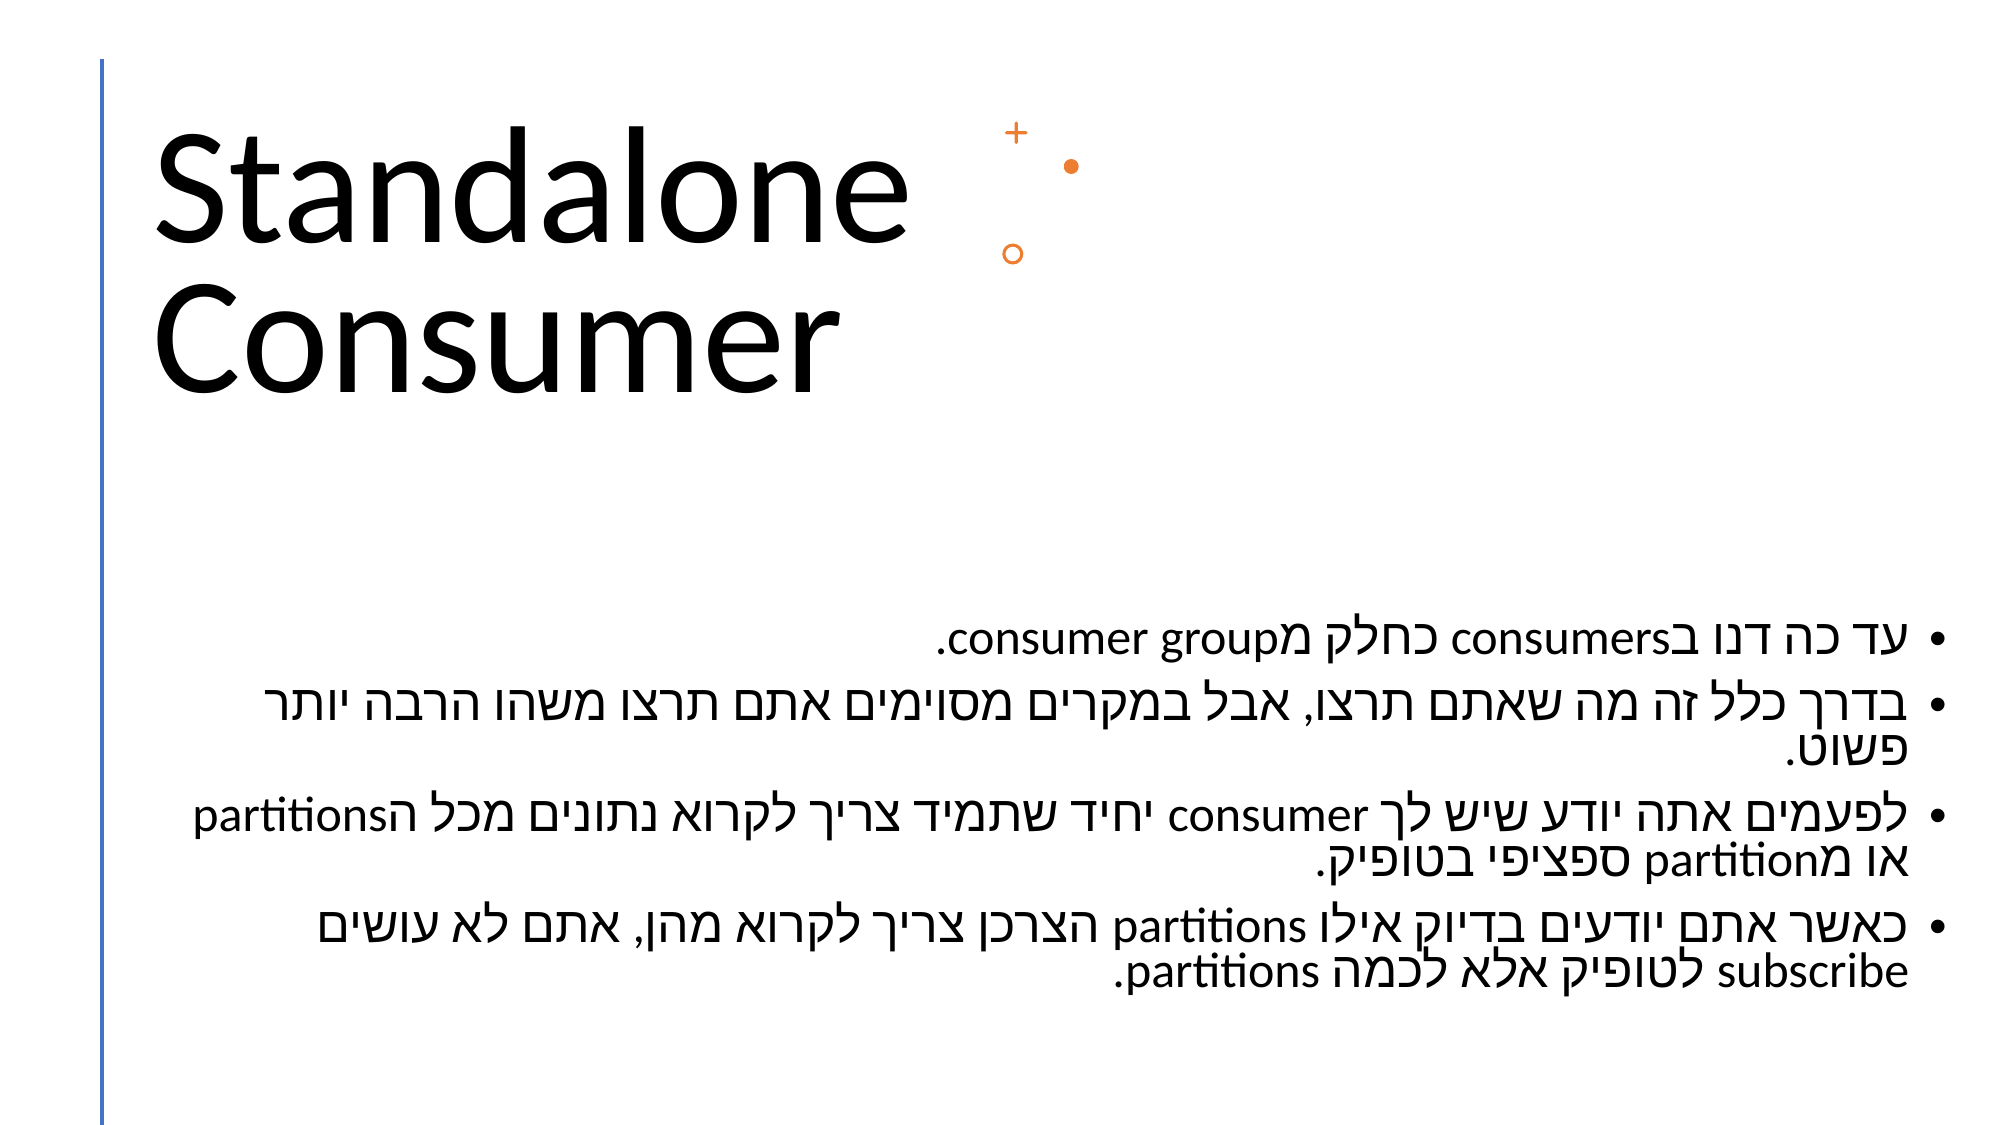

# Standalone Consumer

עד כה דנו בconsumers כחלק מconsumer group.
בדרך כלל זה מה שאתם תרצו, אבל במקרים מסוימים אתם תרצו משהו הרבה יותר פשוט.
לפעמים אתה יודע שיש לך consumer יחיד שתמיד צריך לקרוא נתונים מכל הpartitions או מpartition ספציפי בטופיק.
כאשר אתם יודעים בדיוק אילו partitions הצרכן צריך לקרוא מהן, אתם לא עושים subscribe לטופיק אלא לכמה partitions.